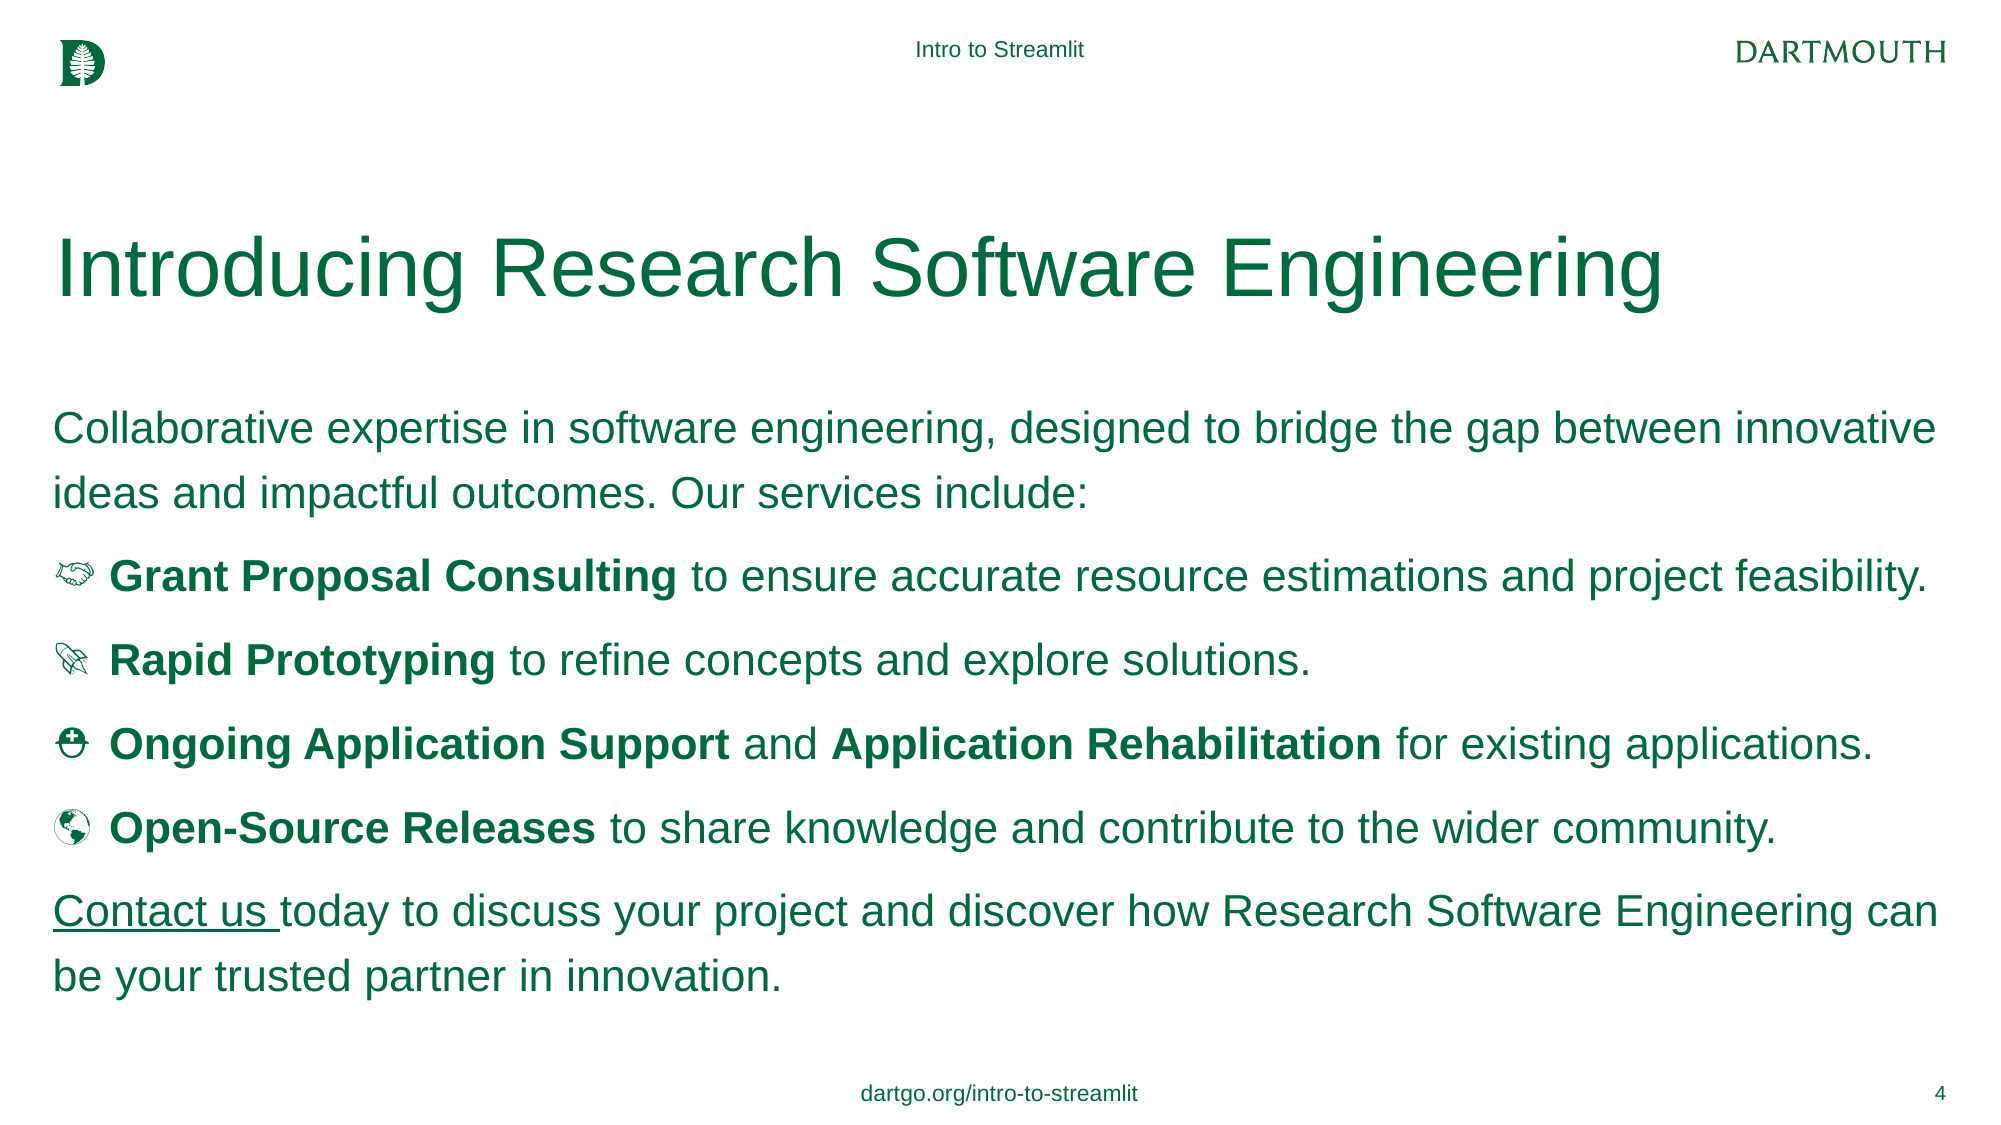

Intro to Streamlit
# Introducing Research Software Engineering
Collaborative expertise in software engineering, designed to bridge the gap between innovative ideas and impactful outcomes. Our services include:
Grant Proposal Consulting to ensure accurate resource estimations and project feasibility.
Rapid Prototyping to refine concepts and explore solutions.
Ongoing Application Support and Application Rehabilitation for existing applications.
Open-Source Releases to share knowledge and contribute to the wider community.
Contact us today to discuss your project and discover how Research Software Engineering can be your trusted partner in innovation.
4